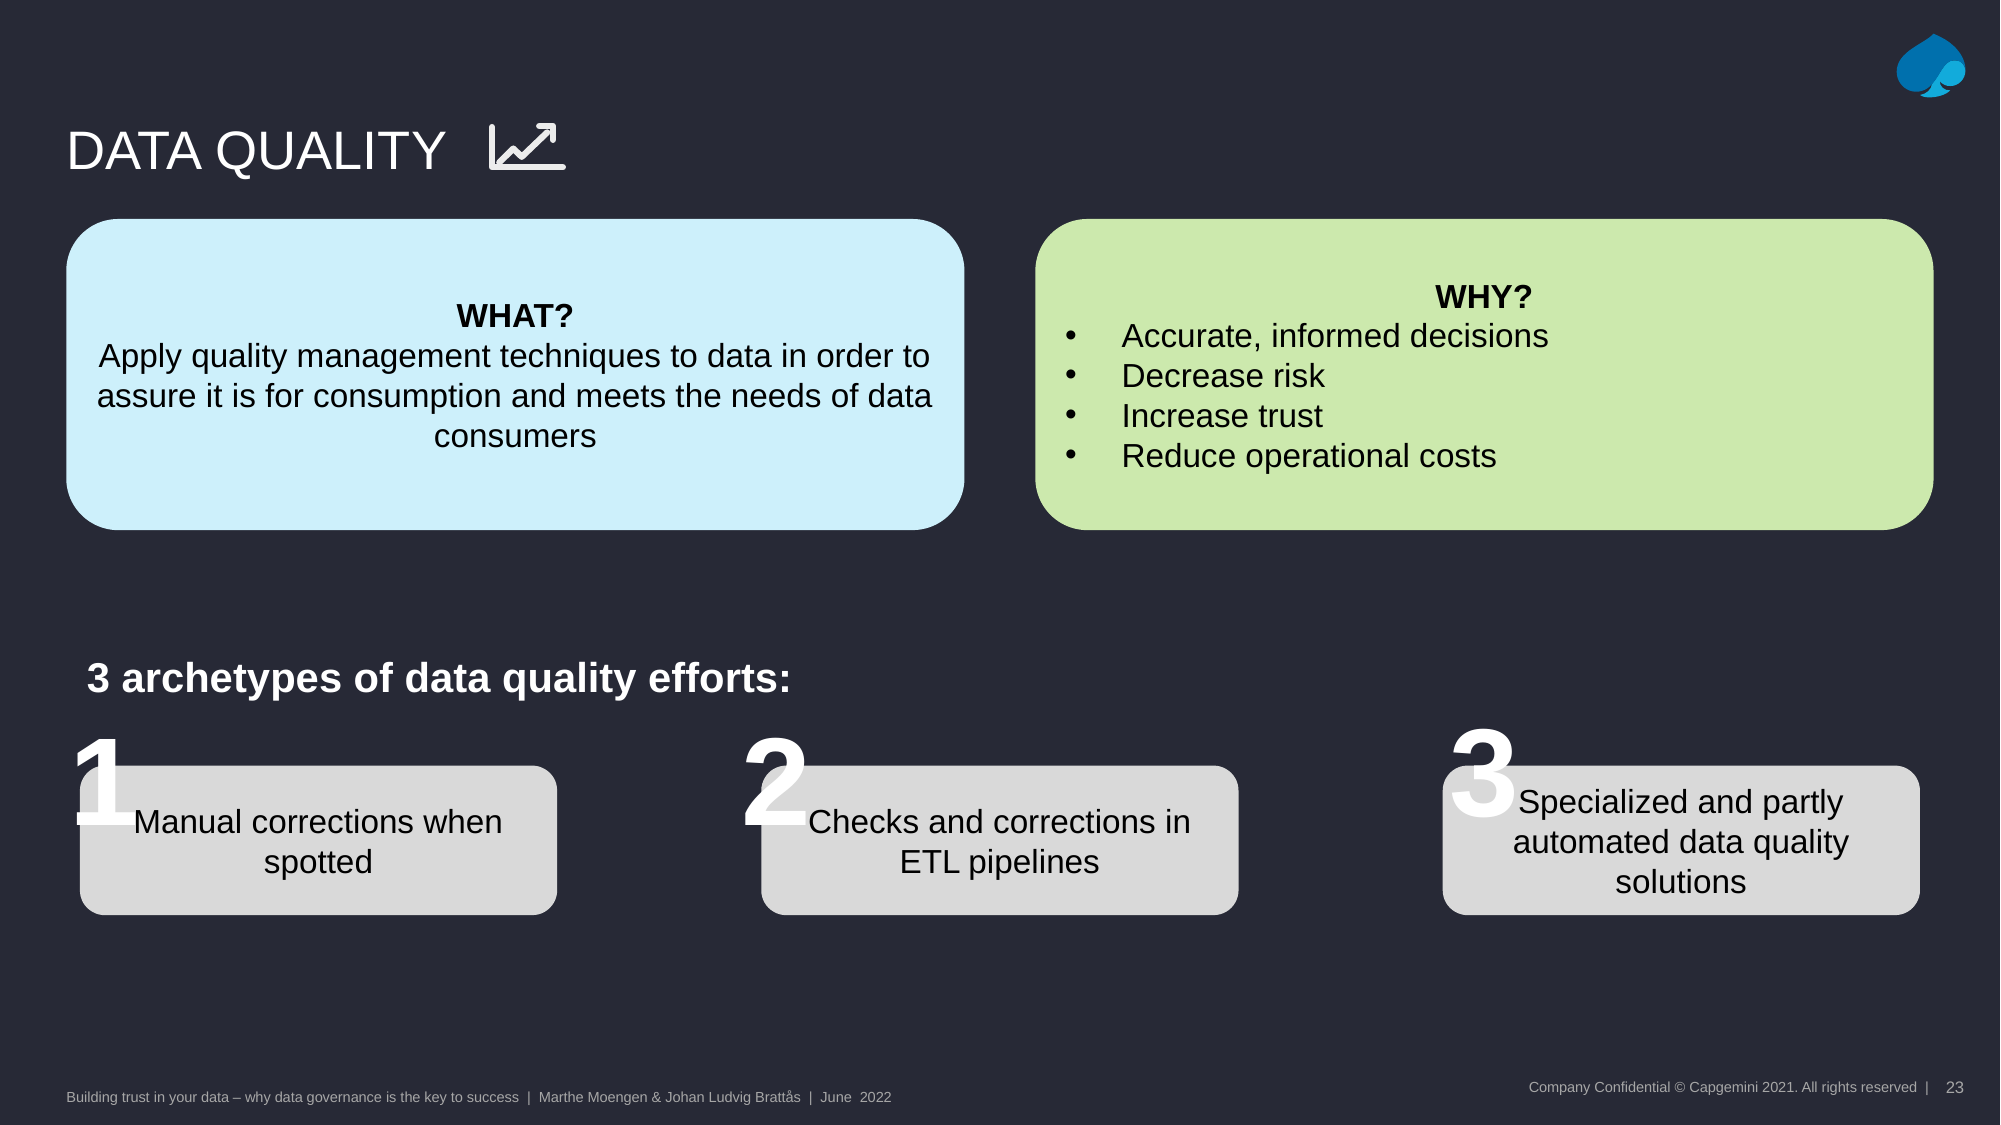

# Data quality

WHAT?
Apply quality management techniques to data in order to assure it is for consumption and meets the needs of data consumers
WHY?
Accurate, informed decisions
Decrease risk
Increase trust
Reduce operational costs
3 archetypes of data quality efforts:
3
2
1
Manual corrections when spotted
Checks and corrections in ETL pipelines
Specialized and partly automated data quality solutions